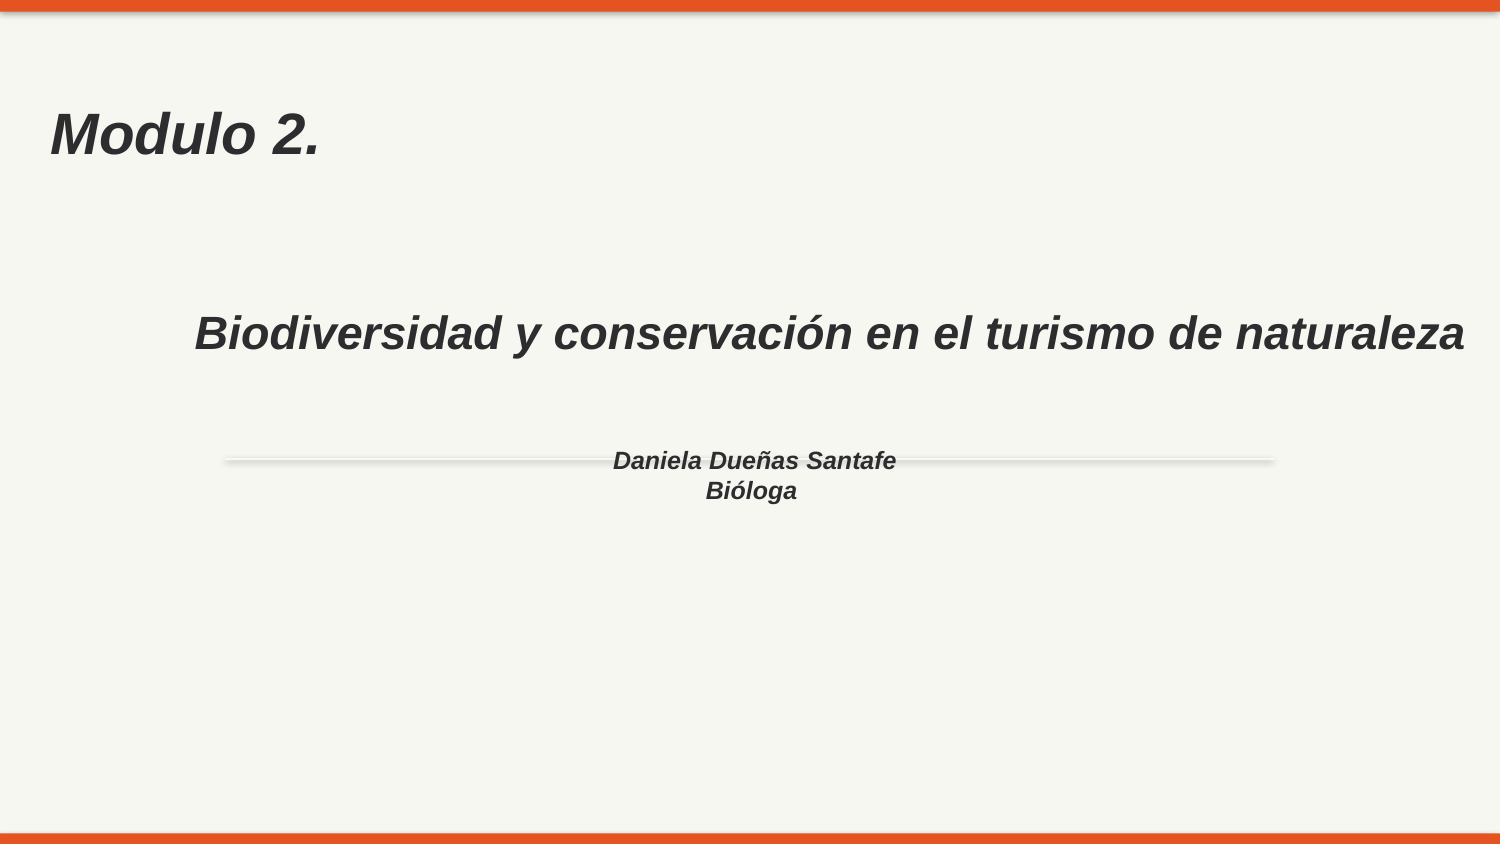

# Modulo 2.
Biodiversidad y conservación en el turismo de naturaleza
Daniela Dueñas Santafe
Bióloga